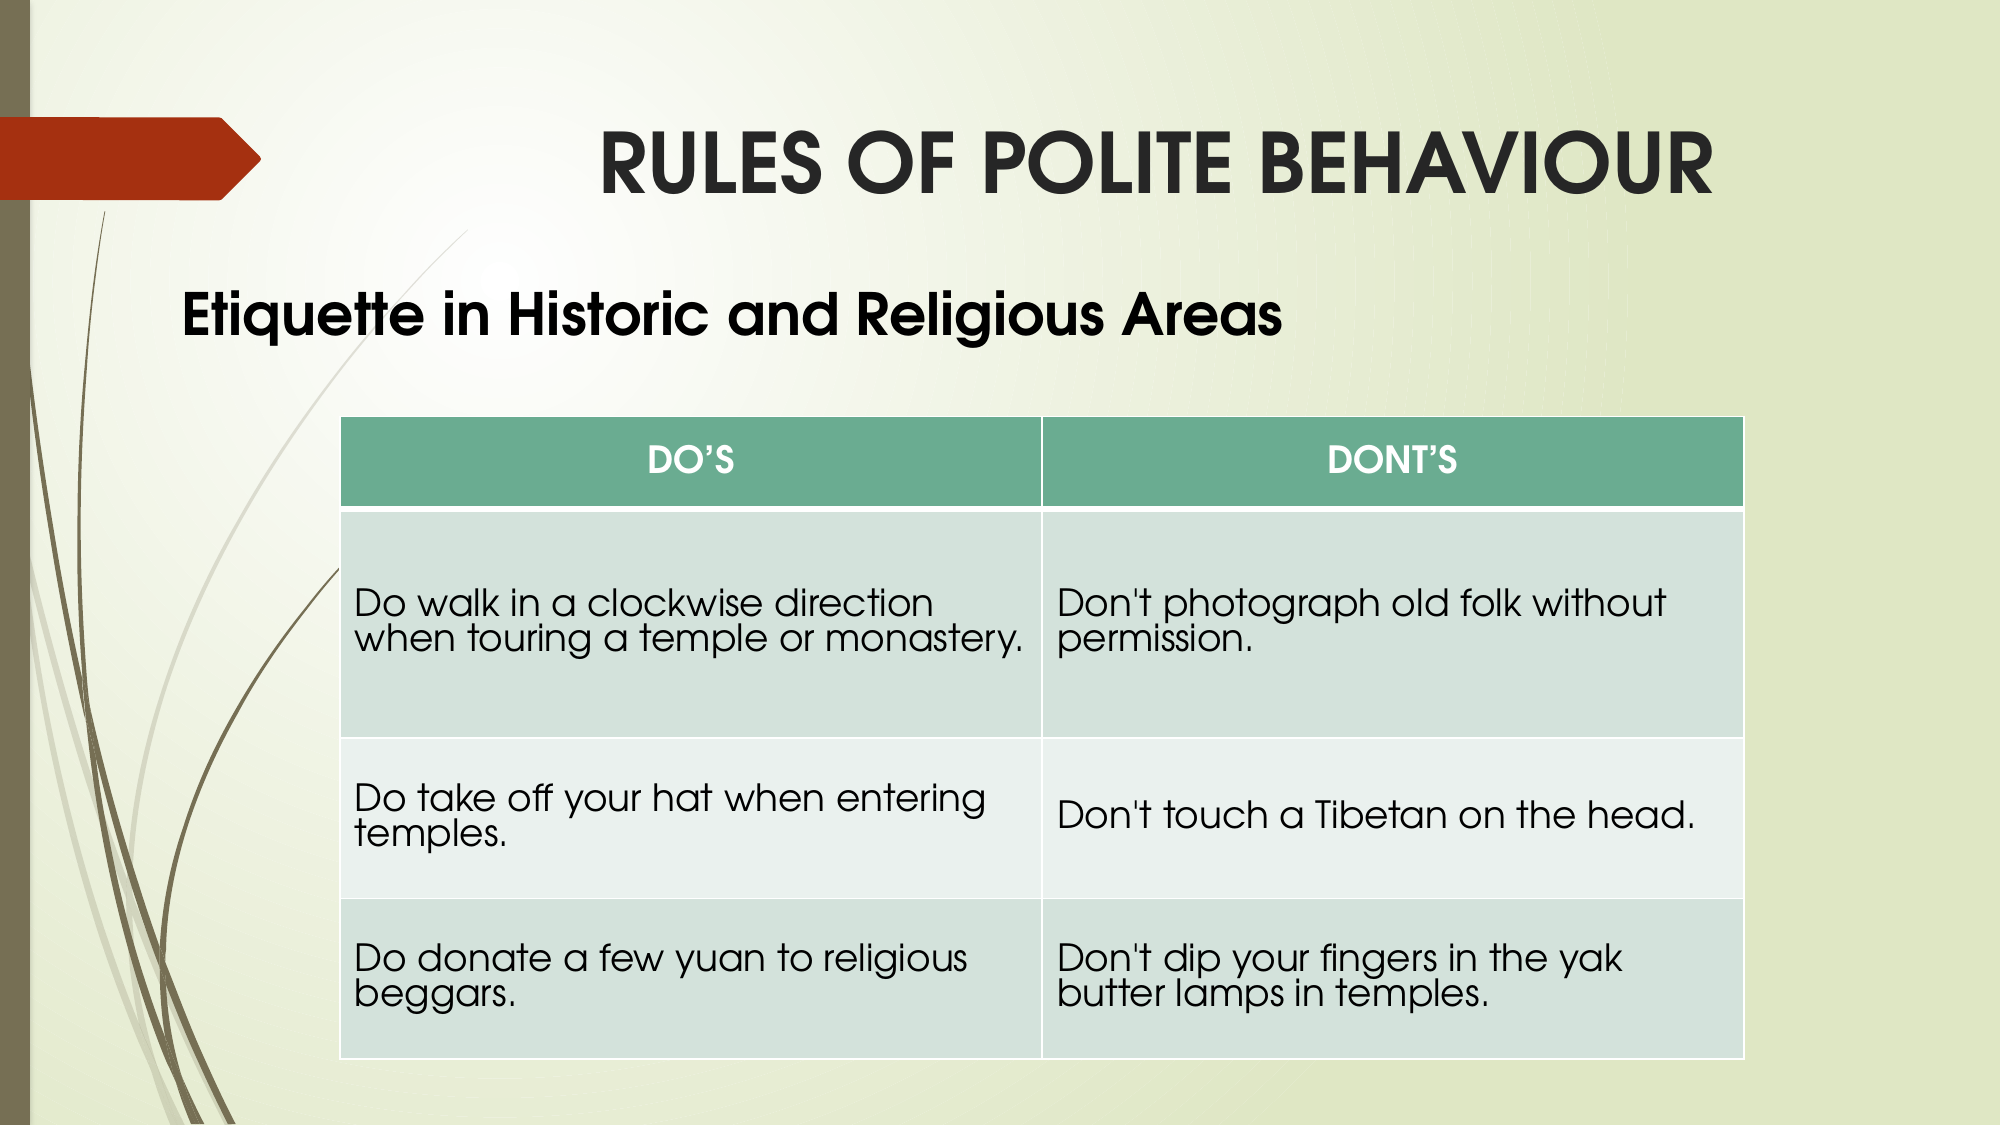

# RULES OF POLITE BEHAVIOUR
Etiquette in Historic and Religious Areas
| DO’S | DONT’S |
| --- | --- |
| Do walk in a clockwise direction when touring a temple or monastery. | Don't photograph old folk without permission. |
| Do take off your hat when entering temples. | Don't touch a Tibetan on the head. |
| Do donate a few yuan to religious beggars. | Don't dip your fingers in the yak butter lamps in temples. |